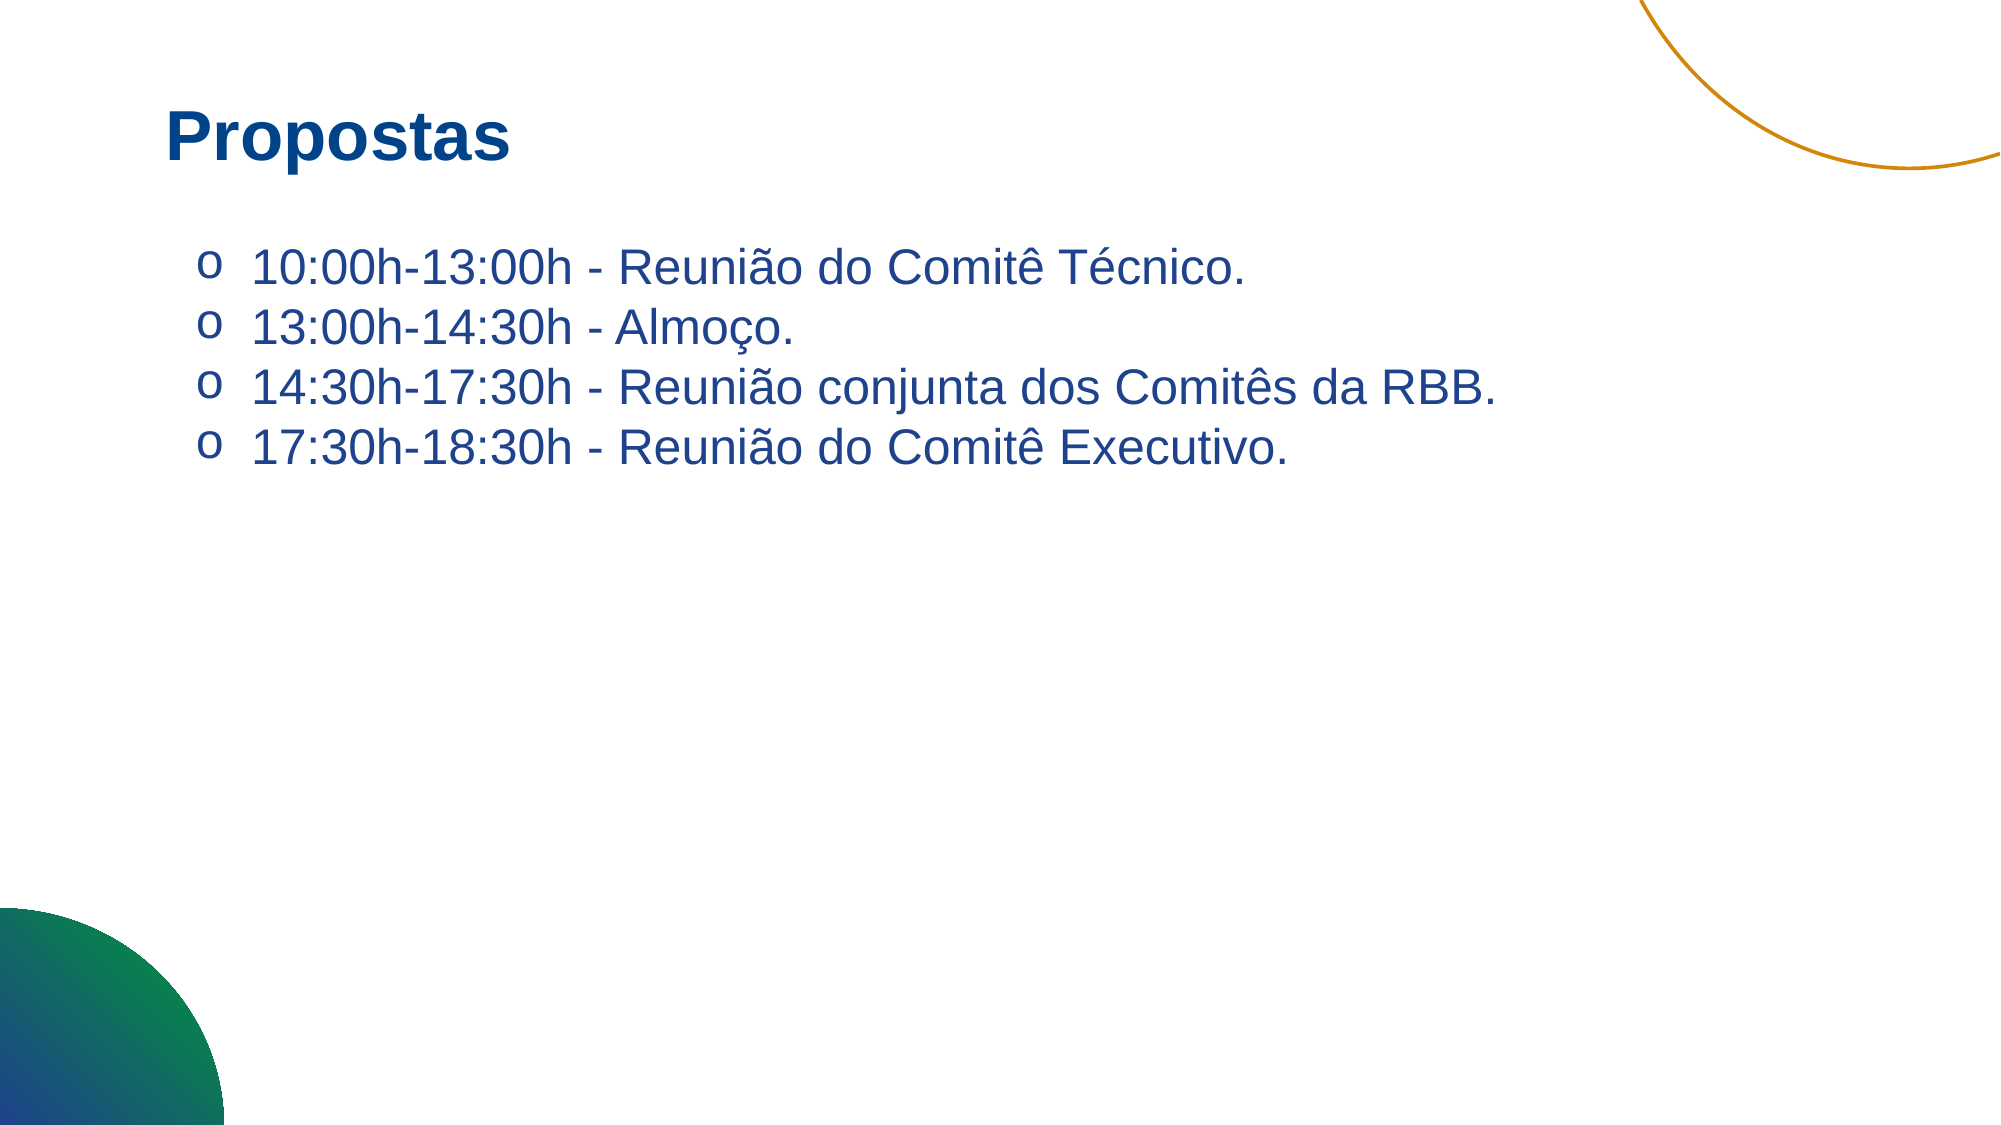

Propostas
10:00h-13:00h - Reunião do Comitê Técnico.
13:00h-14:30h - Almoço.
14:30h-17:30h - Reunião conjunta dos Comitês da RBB.
17:30h-18:30h - Reunião do Comitê Executivo.